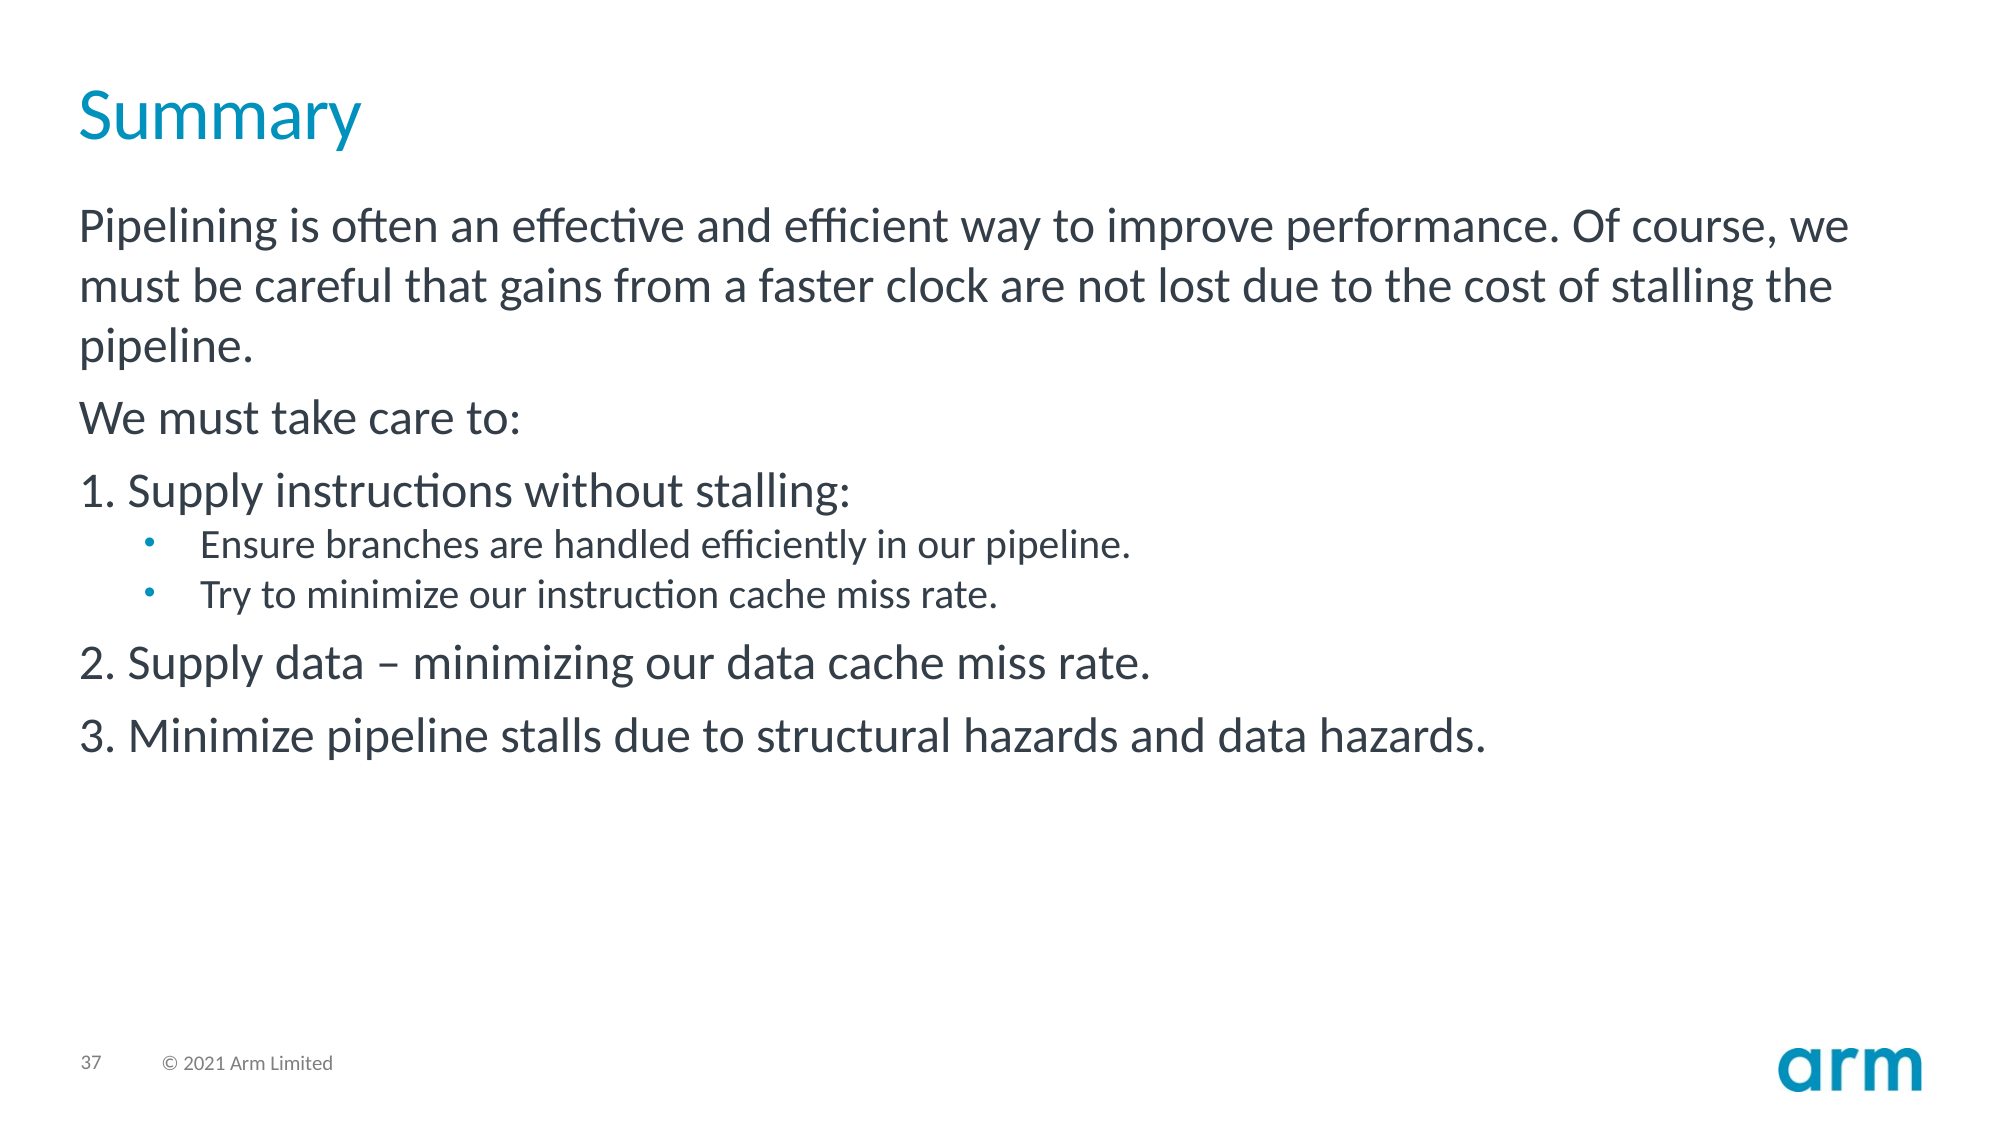

# Summary
Pipelining is often an effective and efficient way to improve performance. Of course, we must be careful that gains from a faster clock are not lost due to the cost of stalling the pipeline.
We must take care to:
1. Supply instructions without stalling:
Ensure branches are handled efficiently in our pipeline.
Try to minimize our instruction cache miss rate.
2. Supply data – minimizing our data cache miss rate.
3. Minimize pipeline stalls due to structural hazards and data hazards.